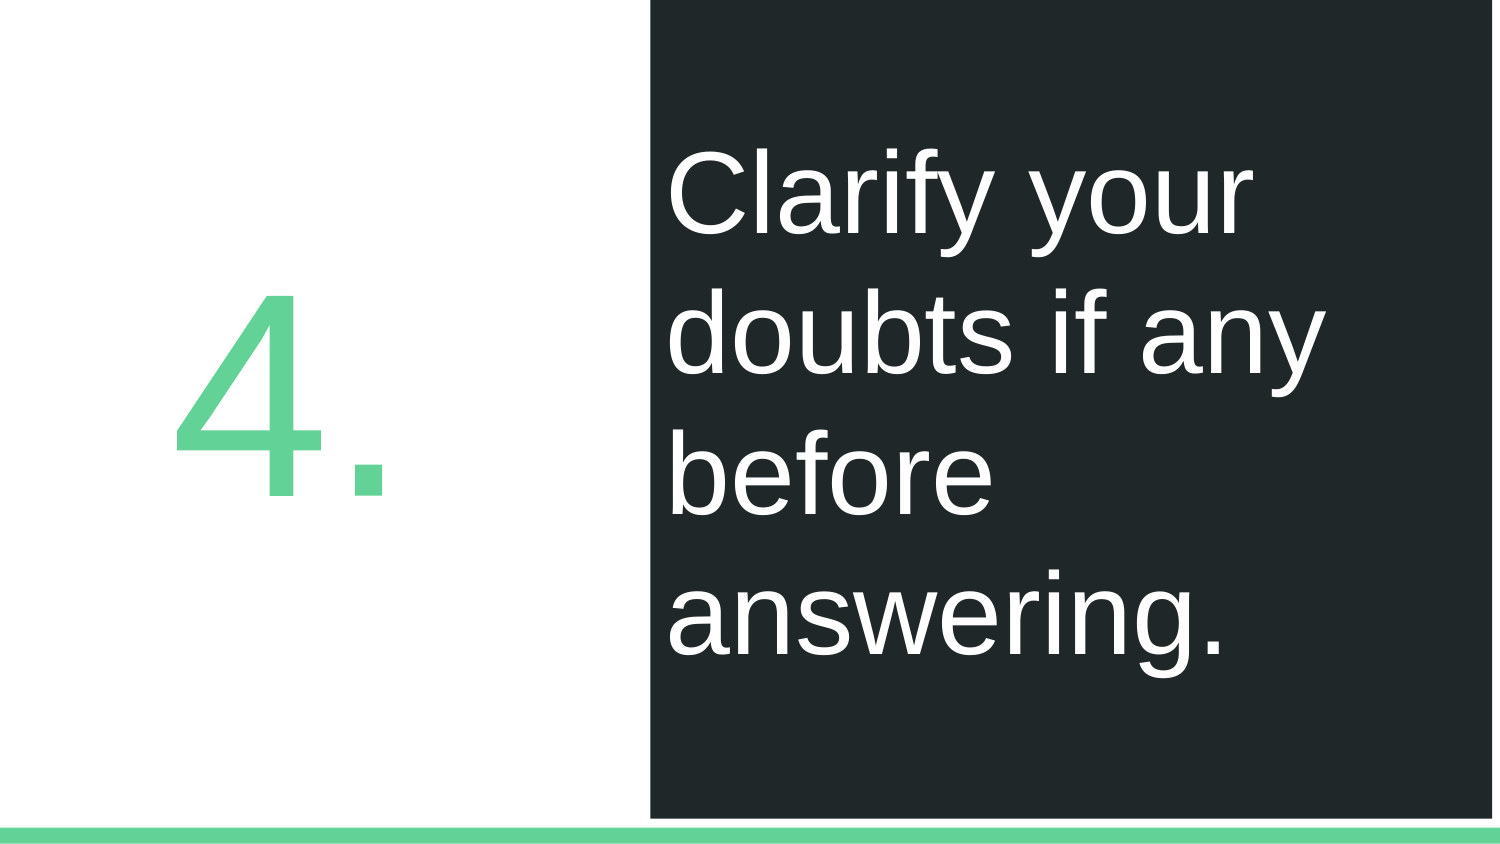

# Clarify your doubts if any before answering.
4.